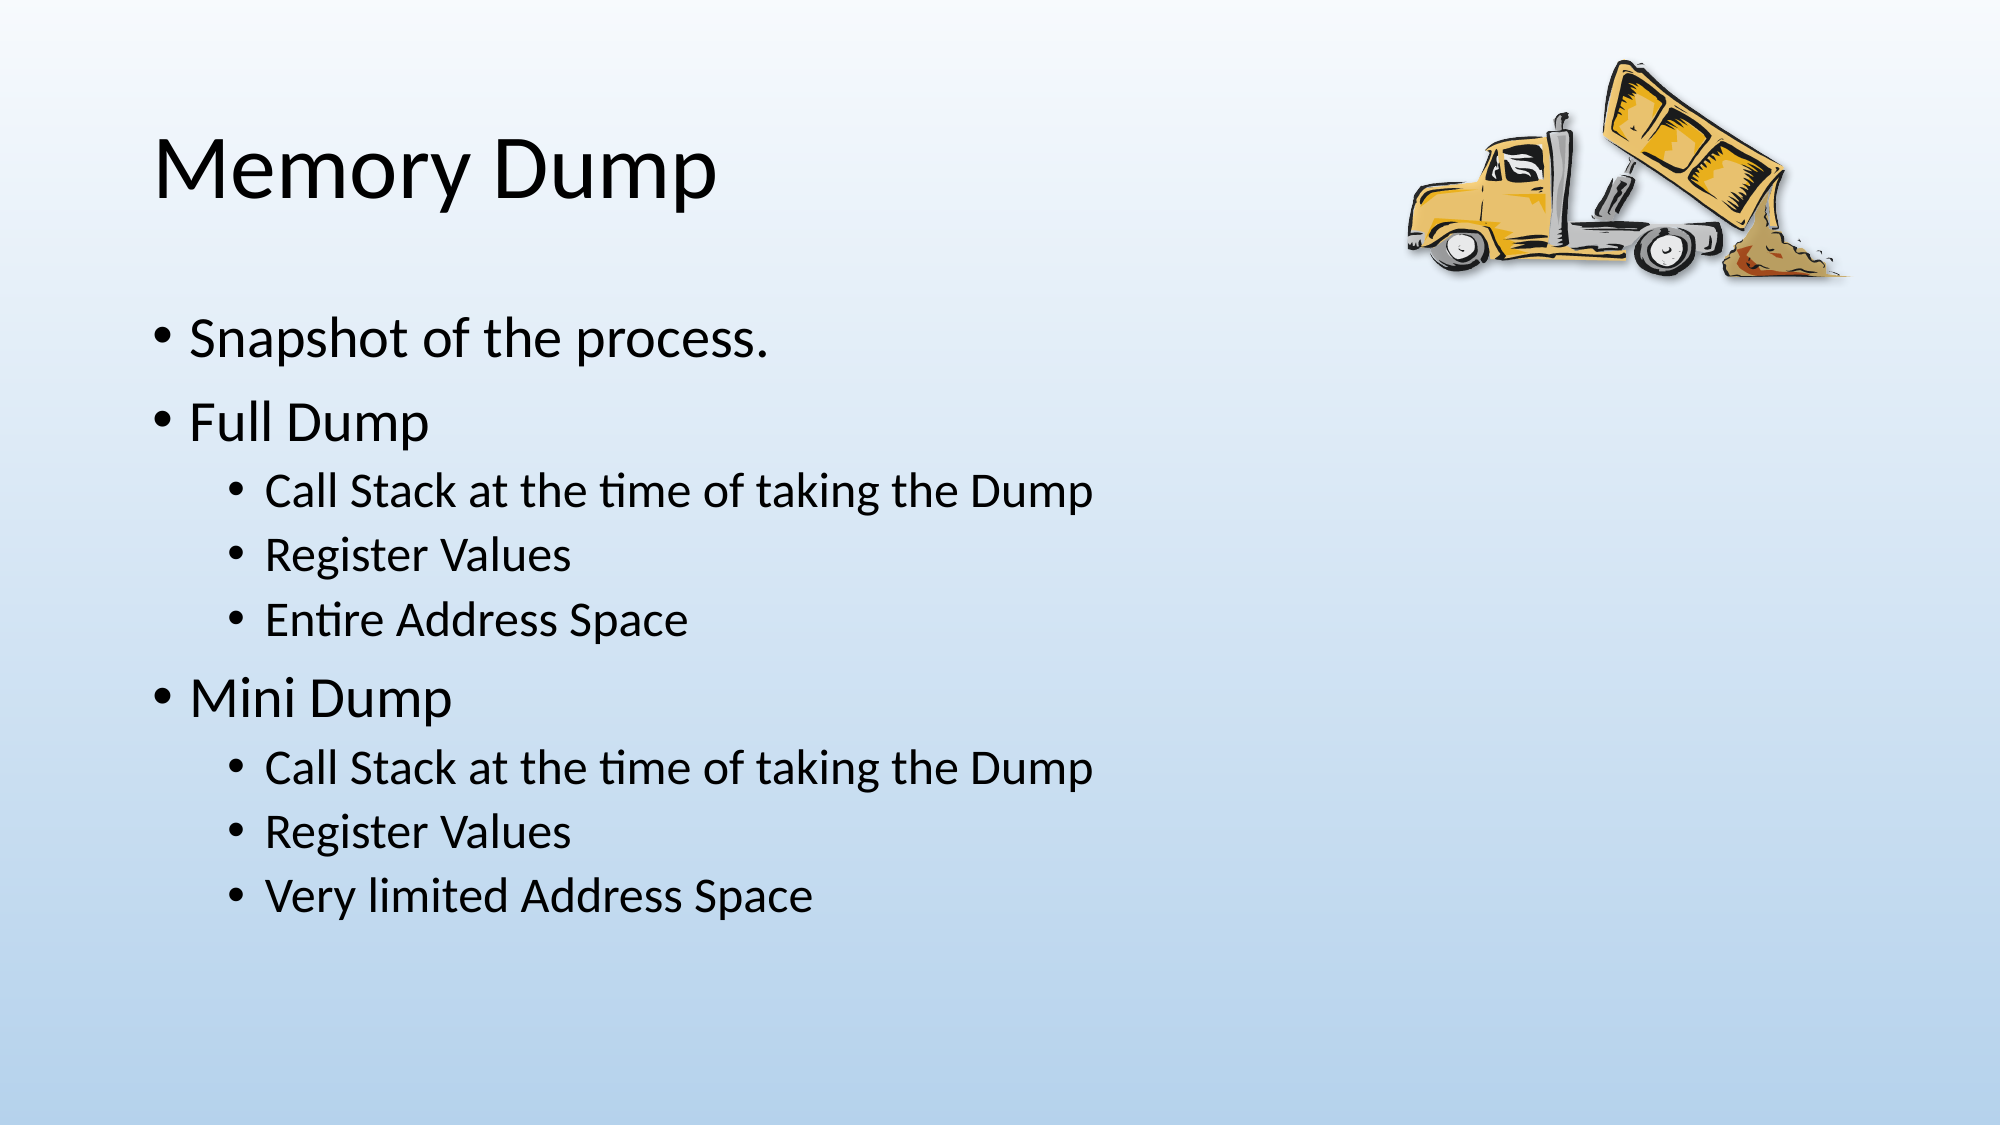

# Memory Dump

Snapshot of the process.
Full Dump
Call Stack at the time of taking the Dump
Register Values
Entire Address Space
Mini Dump
Call Stack at the time of taking the Dump
Register Values
Very limited Address Space